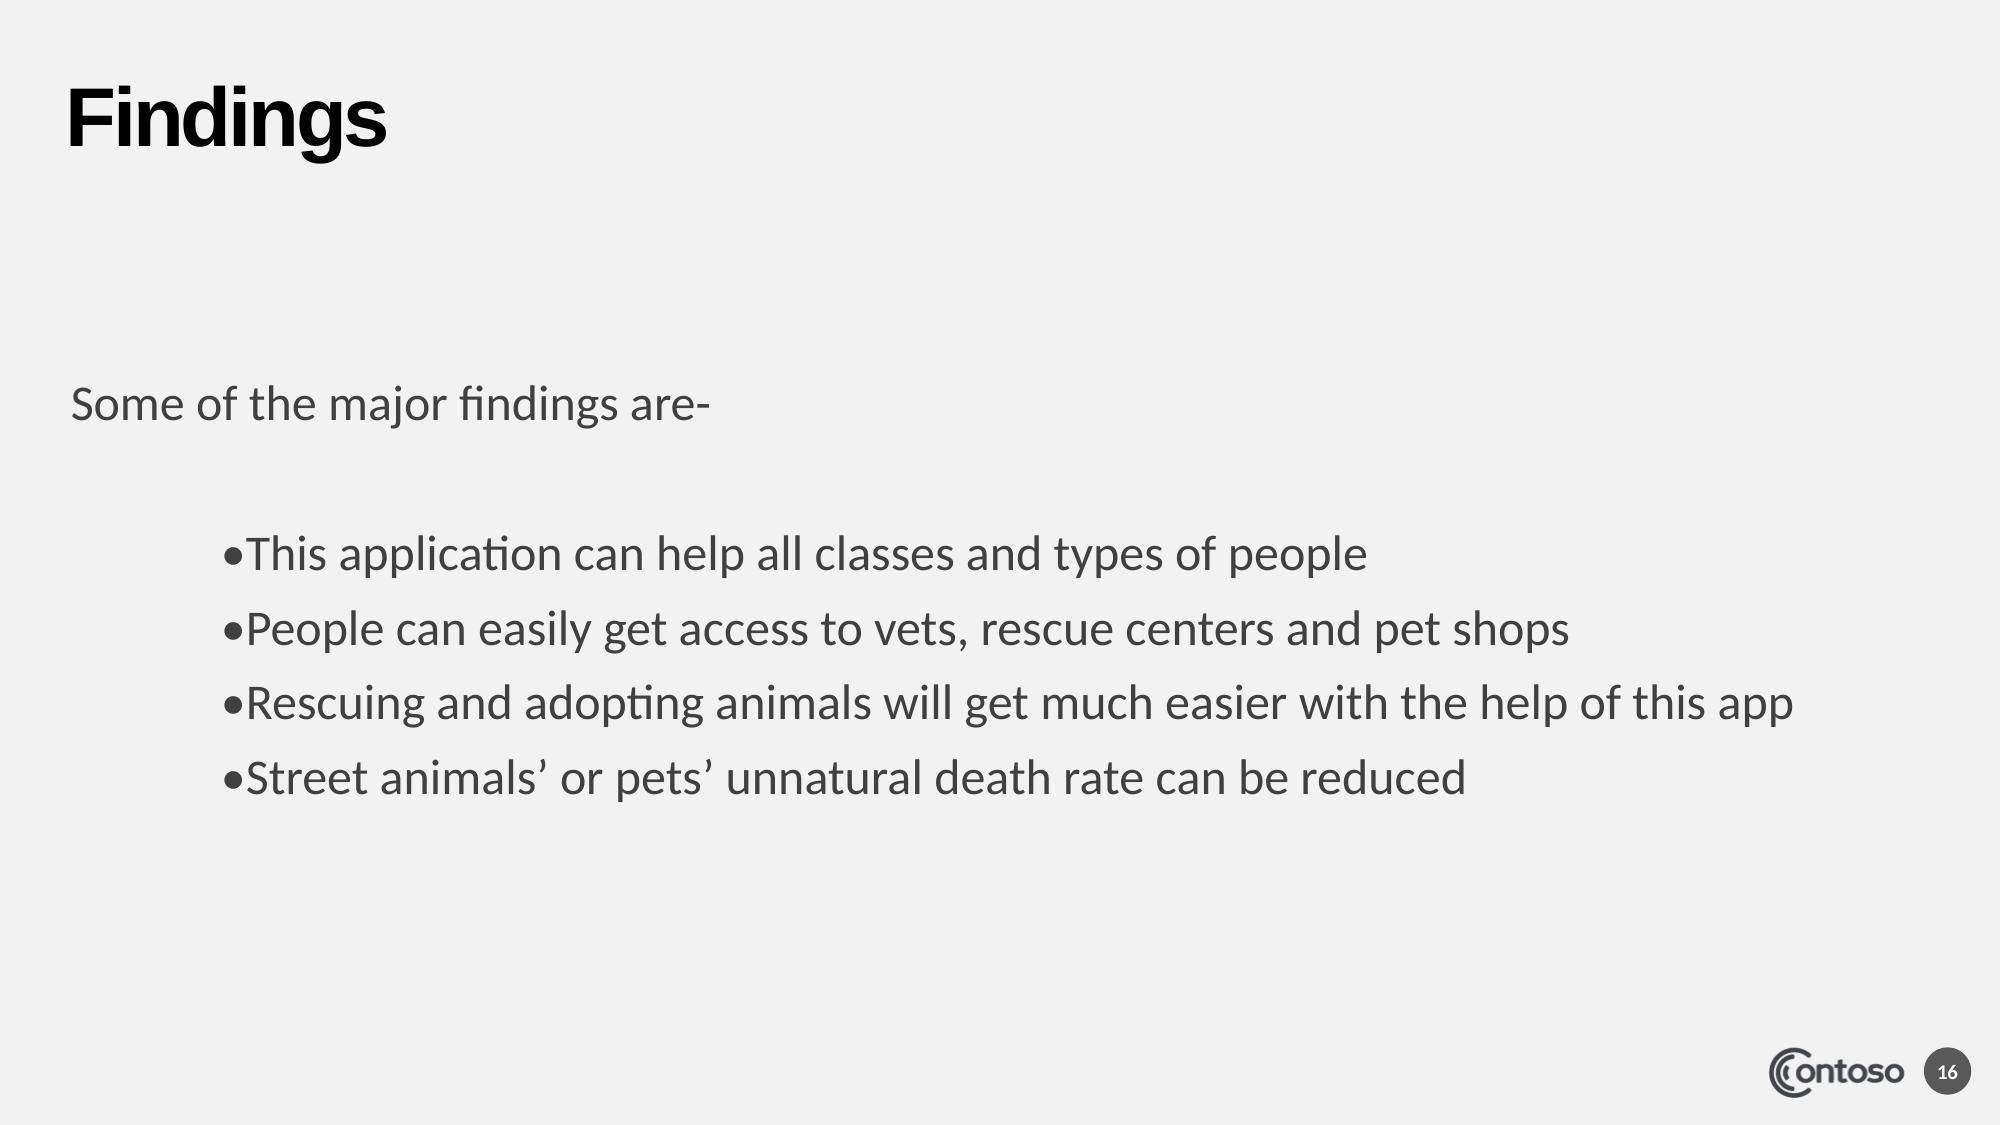

# Findings

Some of the major findings are-

	•This application can help all classes and types of people
	•People can easily get access to vets, rescue centers and pet shops
	•Rescuing and adopting animals will get much easier with the help of this app
	•Street animals’ or pets’ unnatural death rate can be reduced
16